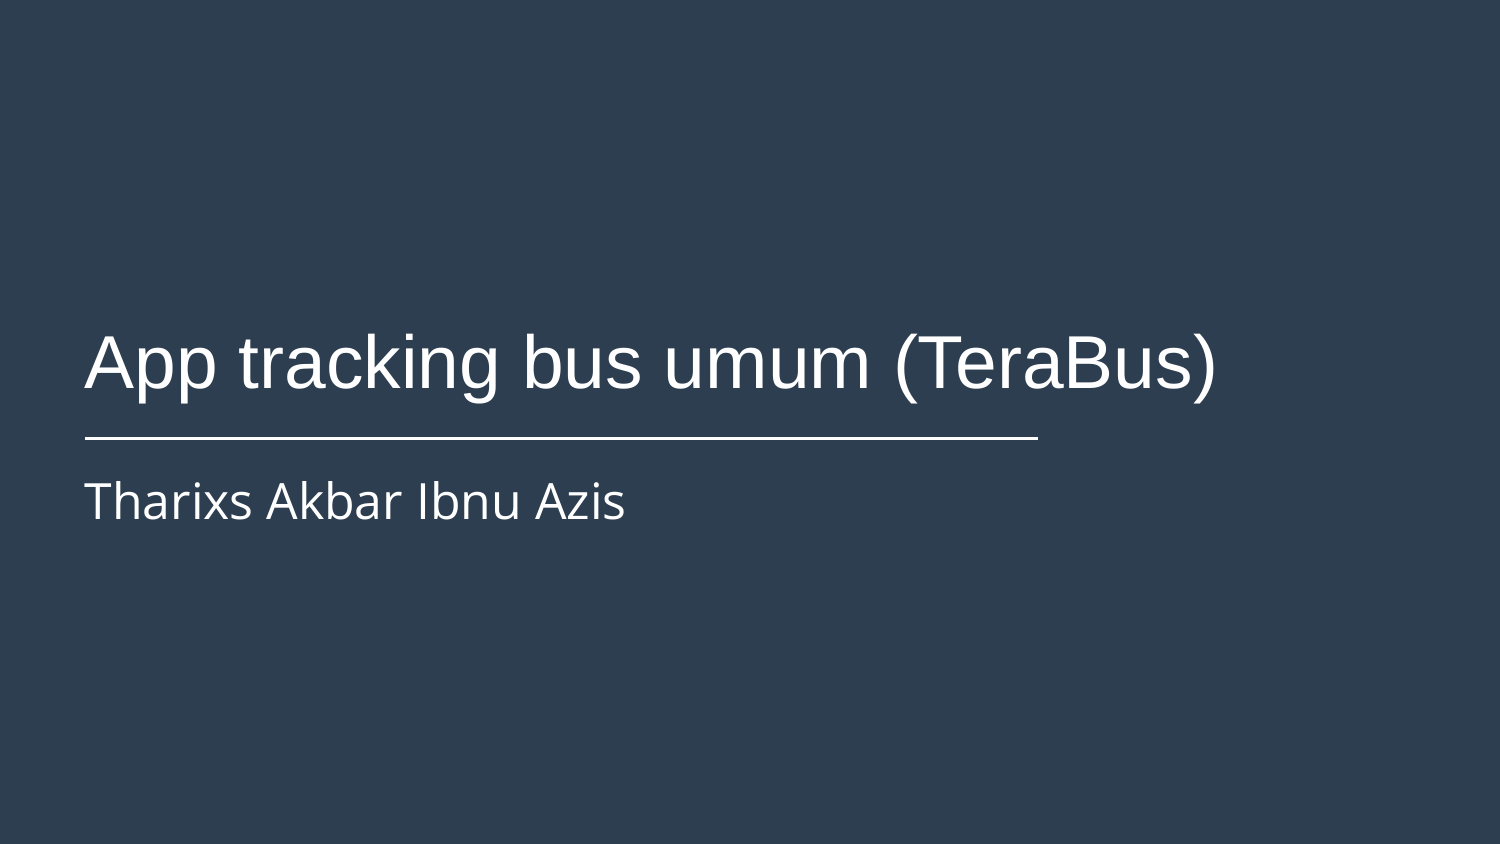

App tracking bus umum (TeraBus)
Tharixs Akbar Ibnu Azis